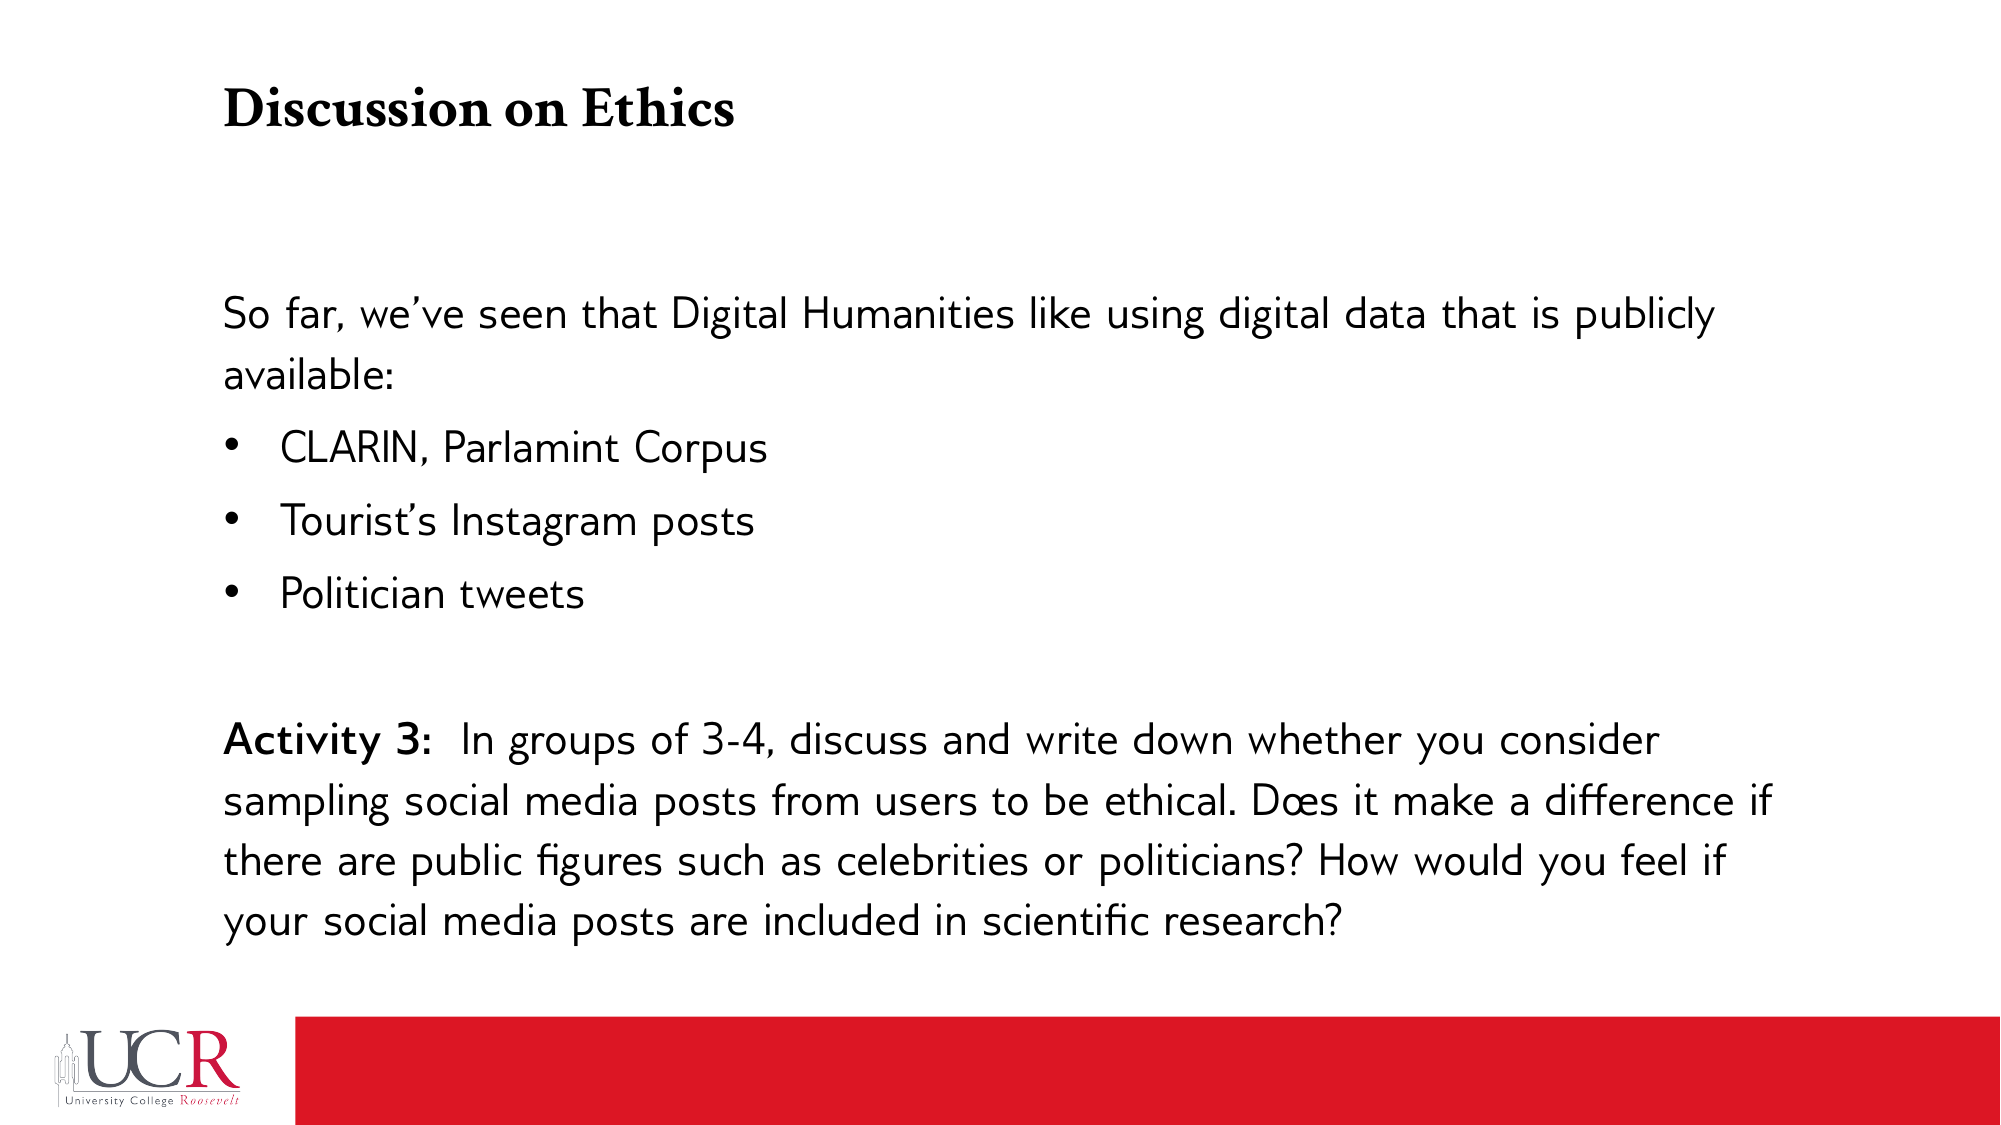

# Discussion on Ethics
So far, we’ve seen that Digital Humanities like using digital data that is publicly available:
CLARIN, Parlamint Corpus
Tourist’s Instagram posts
Politician tweets

Activity 3:  In groups of 3-4, discuss and write down whether you consider sampling social media posts from users to be ethical. Does it make a difference if there are public figures such as celebrities or politicians? How would you feel if your social media posts are included in scientific research?